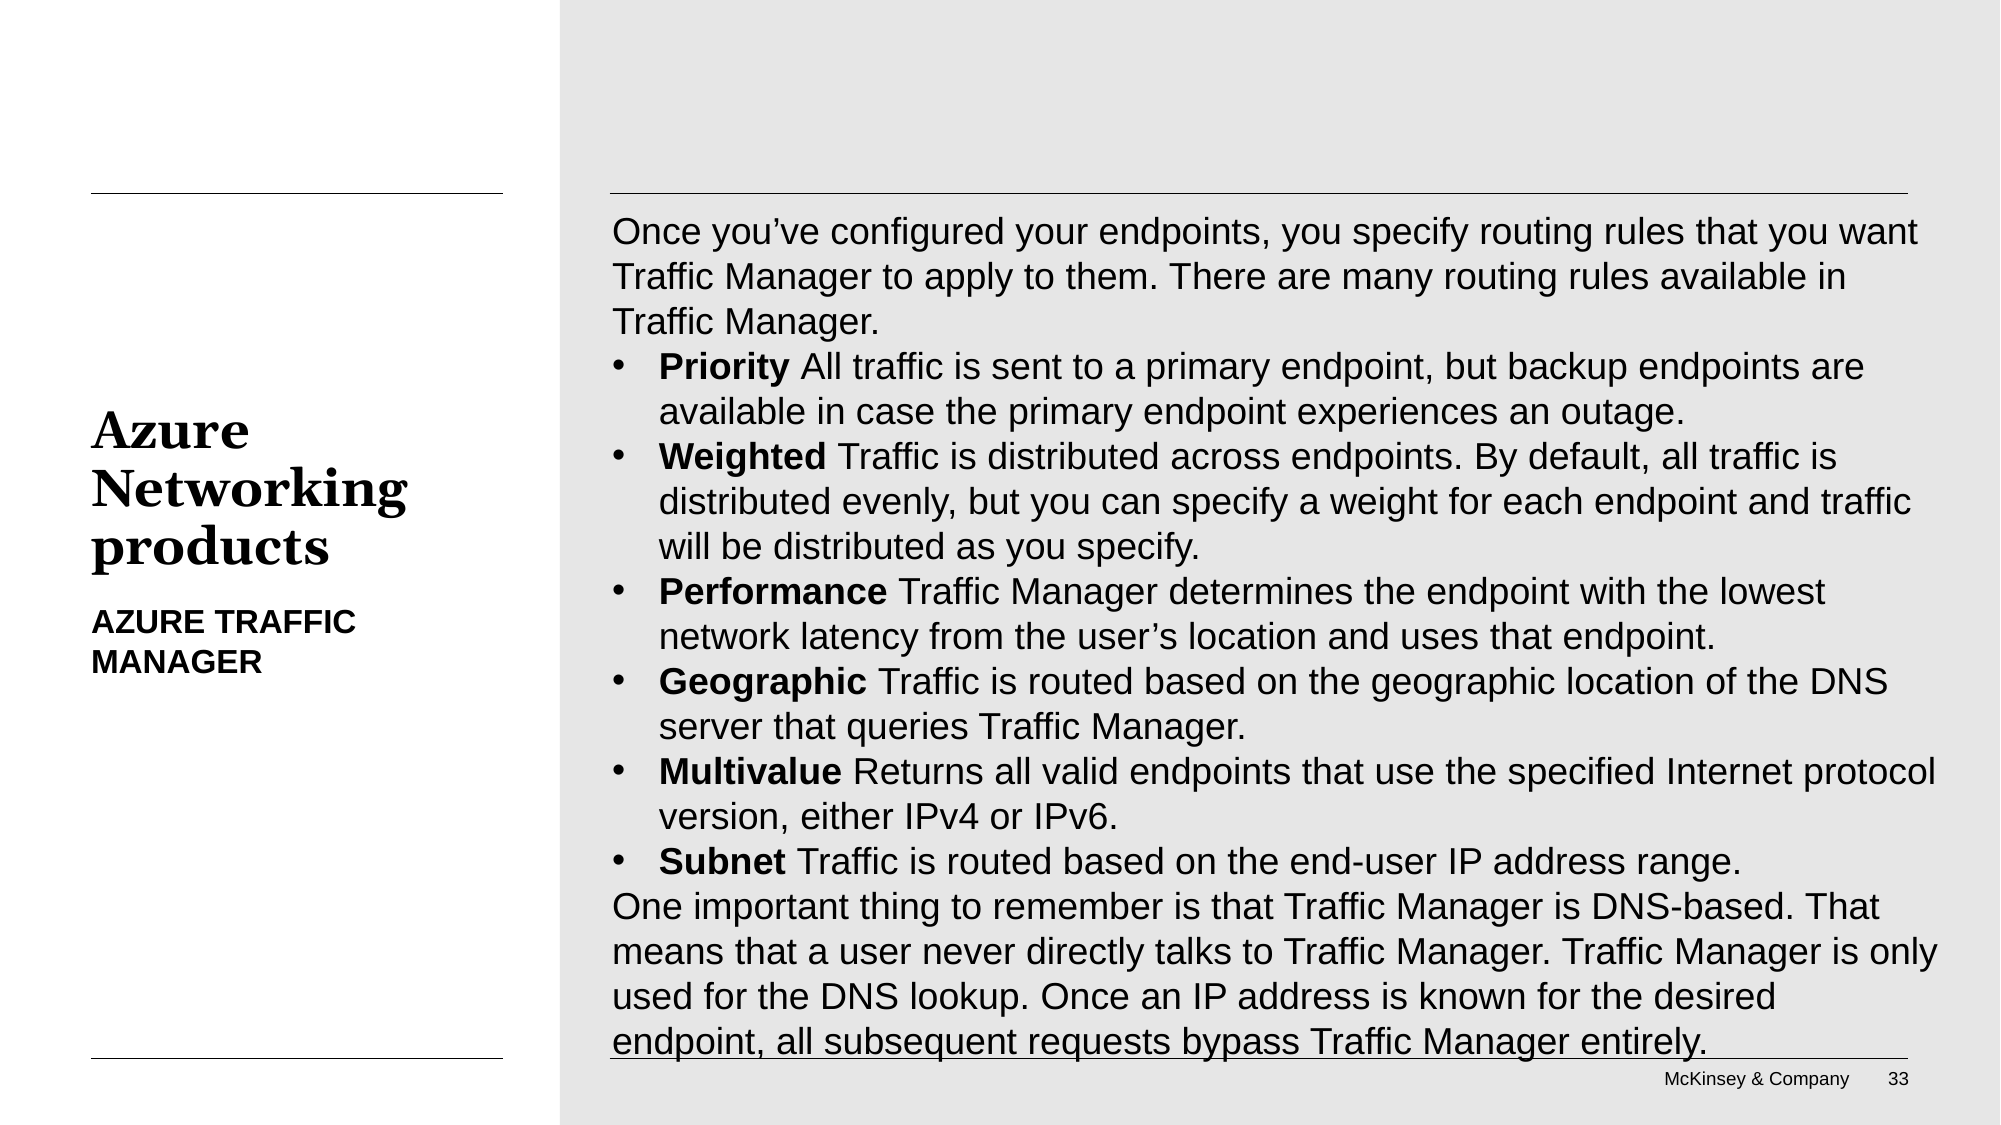

Once you’ve configured your endpoints, you specify routing rules that you want Traffic Manager to apply to them. There are many routing rules available in Traffic Manager.
Priority All traffic is sent to a primary endpoint, but backup endpoints are available in case the primary endpoint experiences an outage.
Weighted Traffic is distributed across endpoints. By default, all traffic is distributed evenly, but you can specify a weight for each endpoint and traffic will be distributed as you specify.
Performance Traffic Manager determines the endpoint with the lowest network latency from the user’s location and uses that endpoint.
Geographic Traffic is routed based on the geographic location of the DNS server that queries Traffic Manager.
Multivalue Returns all valid endpoints that use the specified Internet protocol version, either IPv4 or IPv6.
Subnet Traffic is routed based on the end-user IP address range.
One important thing to remember is that Traffic Manager is DNS-based. That means that a user never directly talks to Traffic Manager. Traffic Manager is only used for the DNS lookup. Once an IP address is known for the desired endpoint, all subsequent requests bypass Traffic Manager entirely.

# Azure Networking products
Azure Traffic Manager